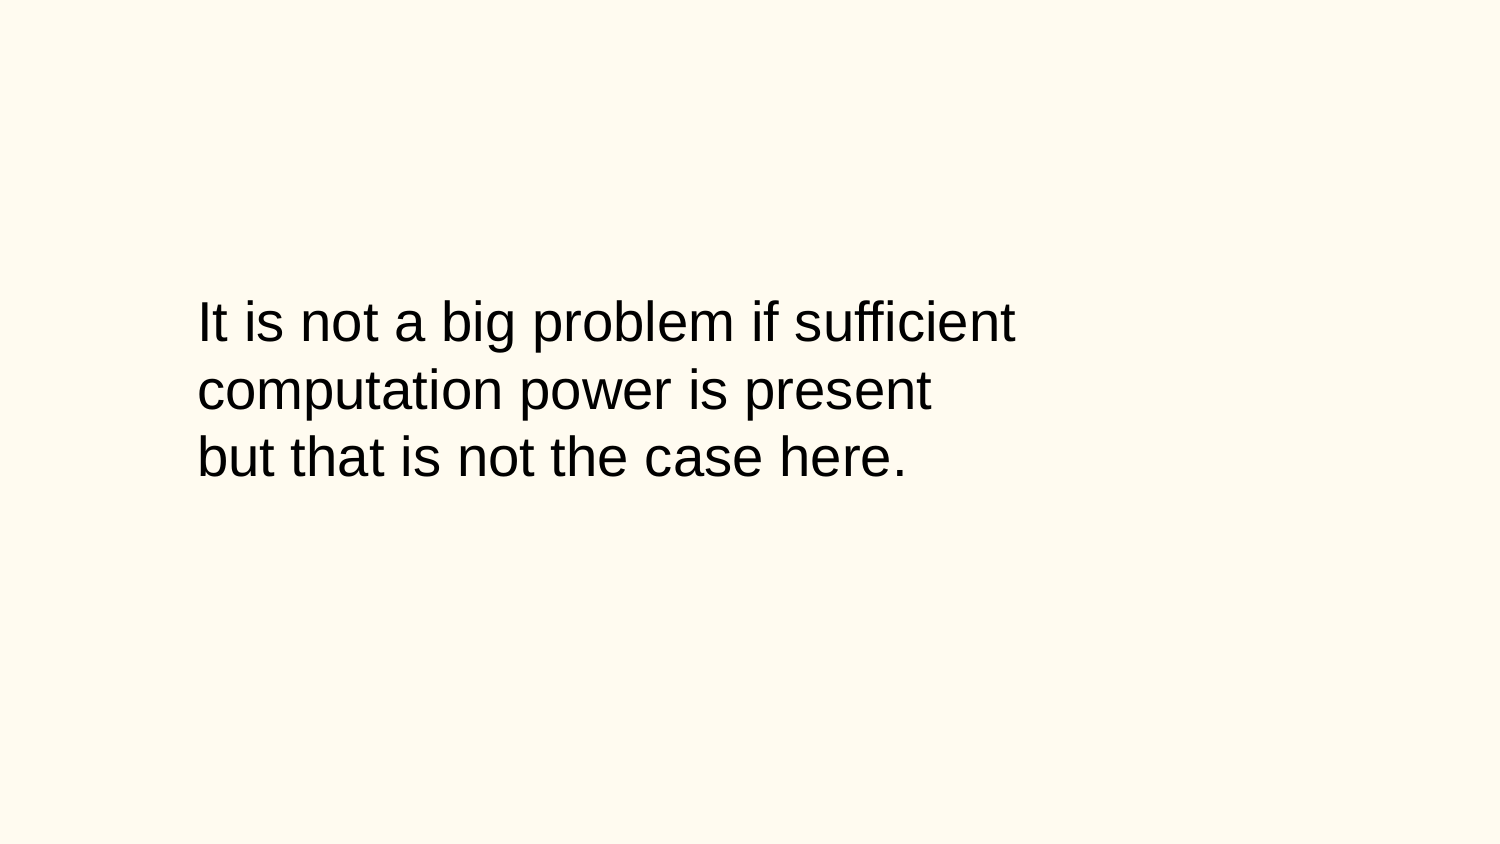

It is not a big problem if sufficient computation power is present
but that is not the case here.